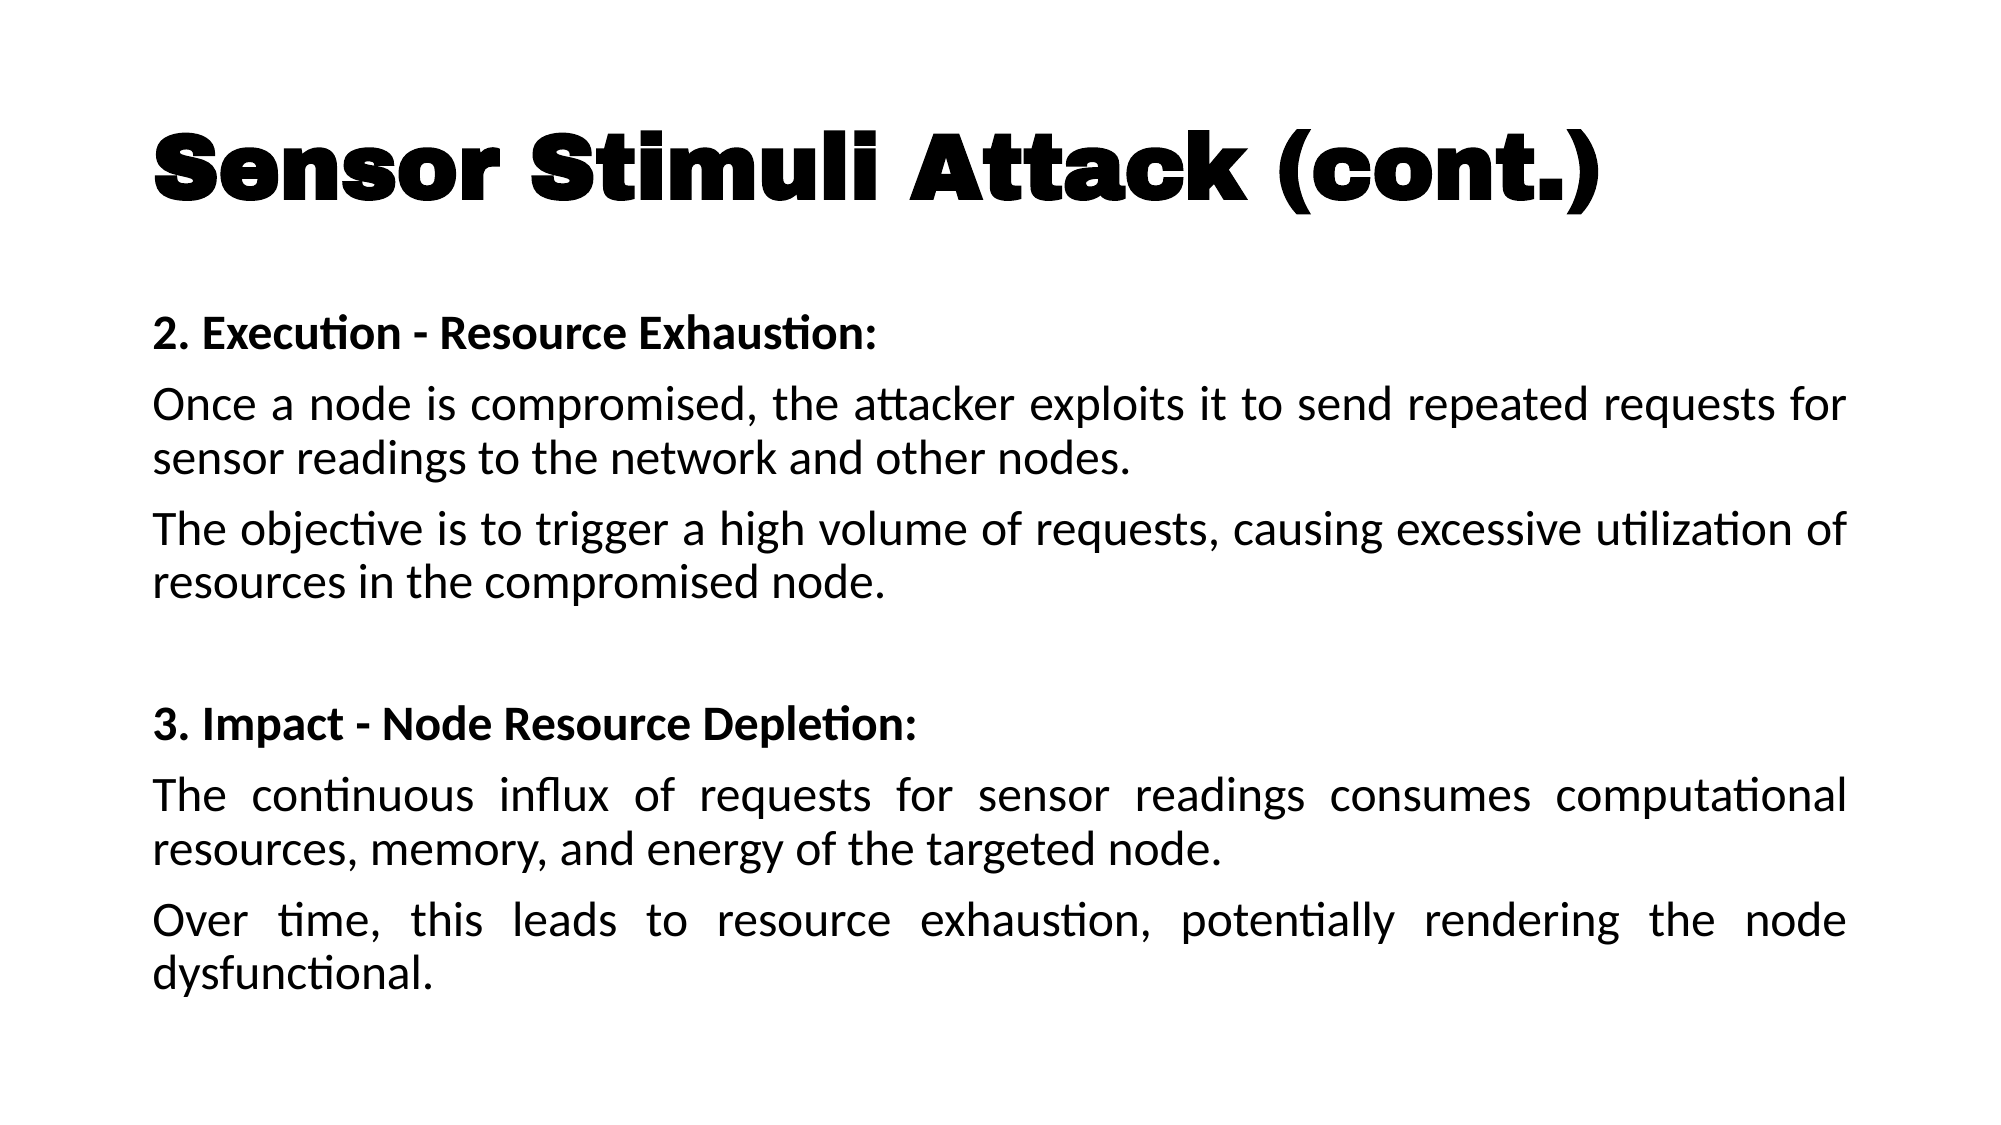

# Sensor Stimuli Attack (cont.)
2. Execution - Resource Exhaustion:
Once a node is compromised, the attacker exploits it to send repeated requests for sensor readings to the network and other nodes.
The objective is to trigger a high volume of requests, causing excessive utilization of resources in the compromised node.

3. Impact - Node Resource Depletion:
The continuous influx of requests for sensor readings consumes computational resources, memory, and energy of the targeted node.
Over time, this leads to resource exhaustion, potentially rendering the node dysfunctional.